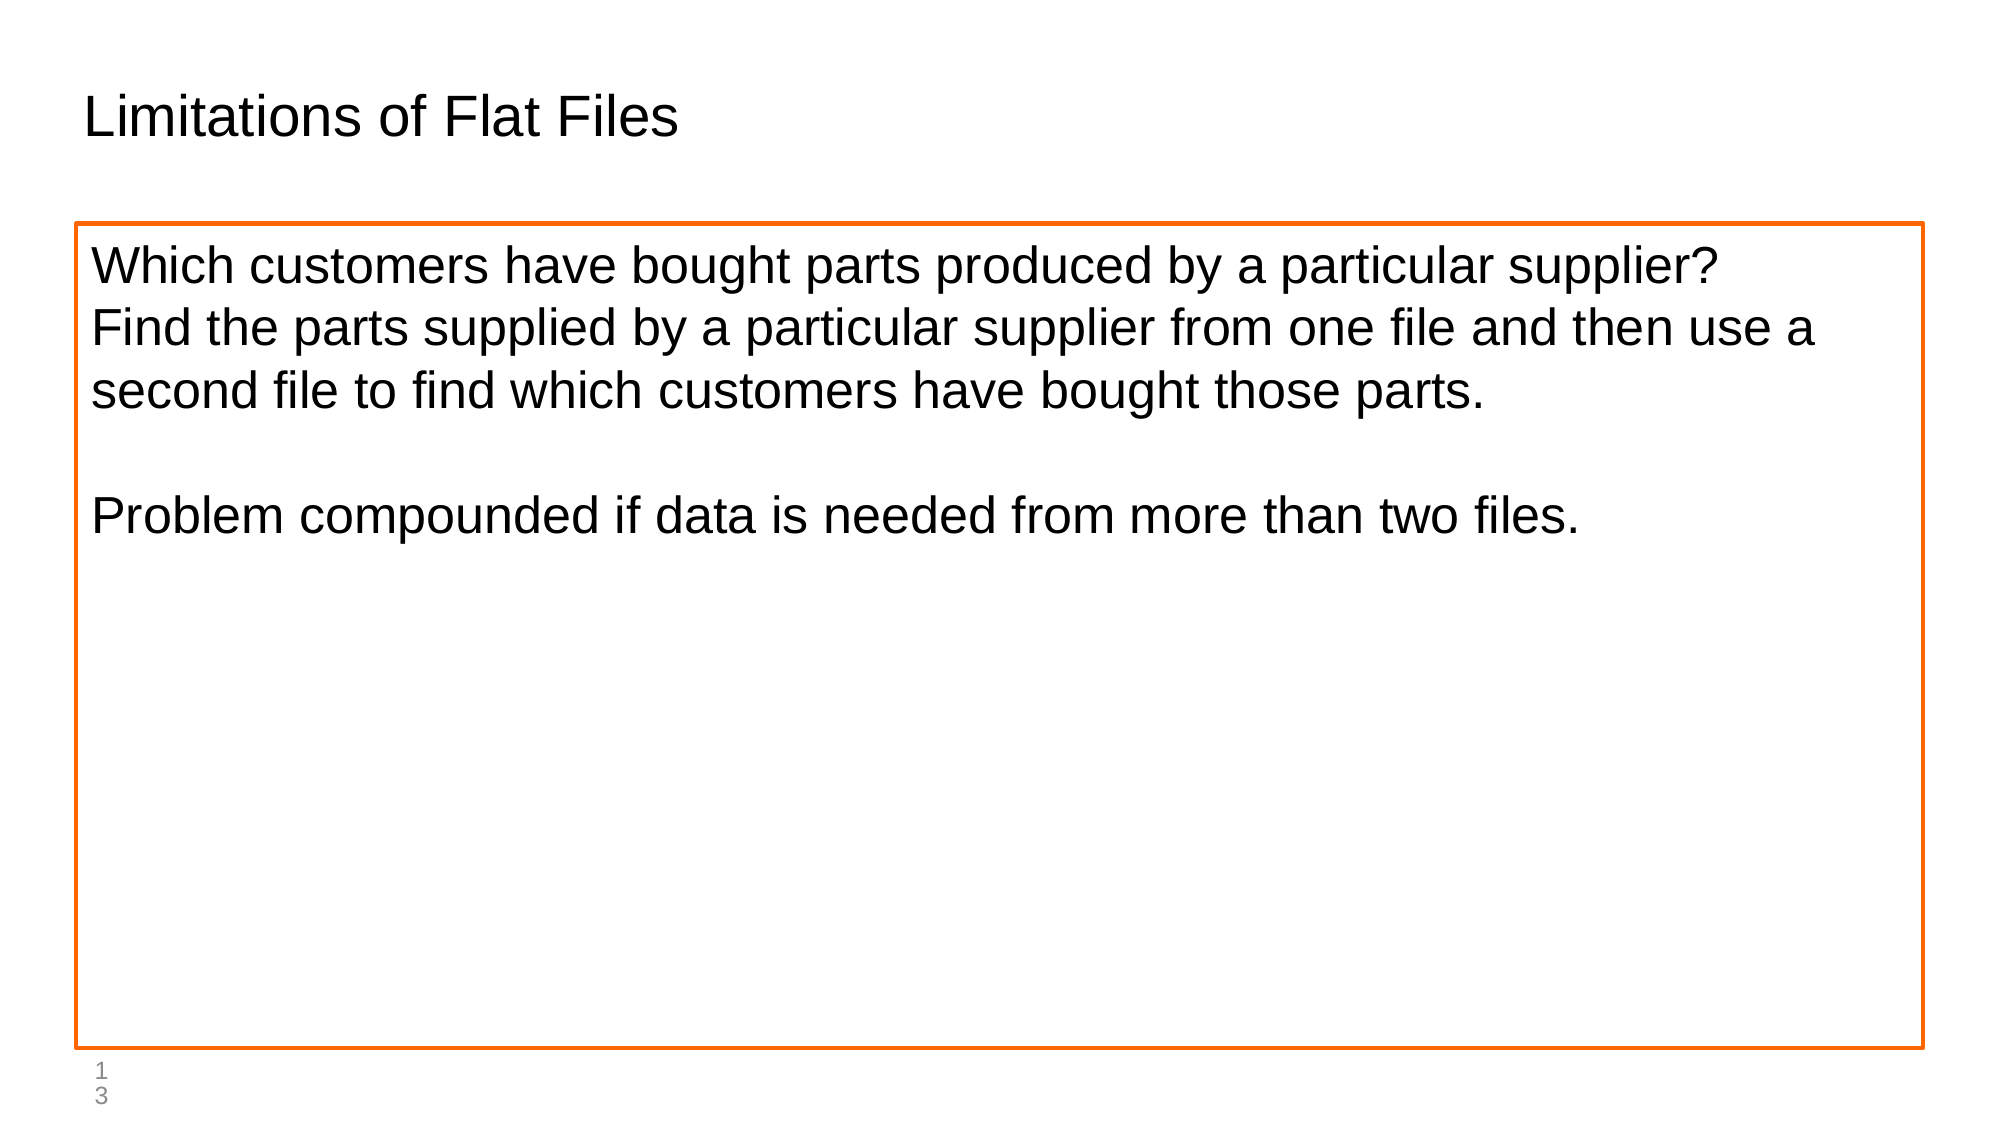

# Limitations of Flat Files
Which customers have bought parts produced by a particular supplier?
Find the parts supplied by a particular supplier from one file and then use a second file to find which customers have bought those parts.

Problem compounded if data is needed from more than two files.
13